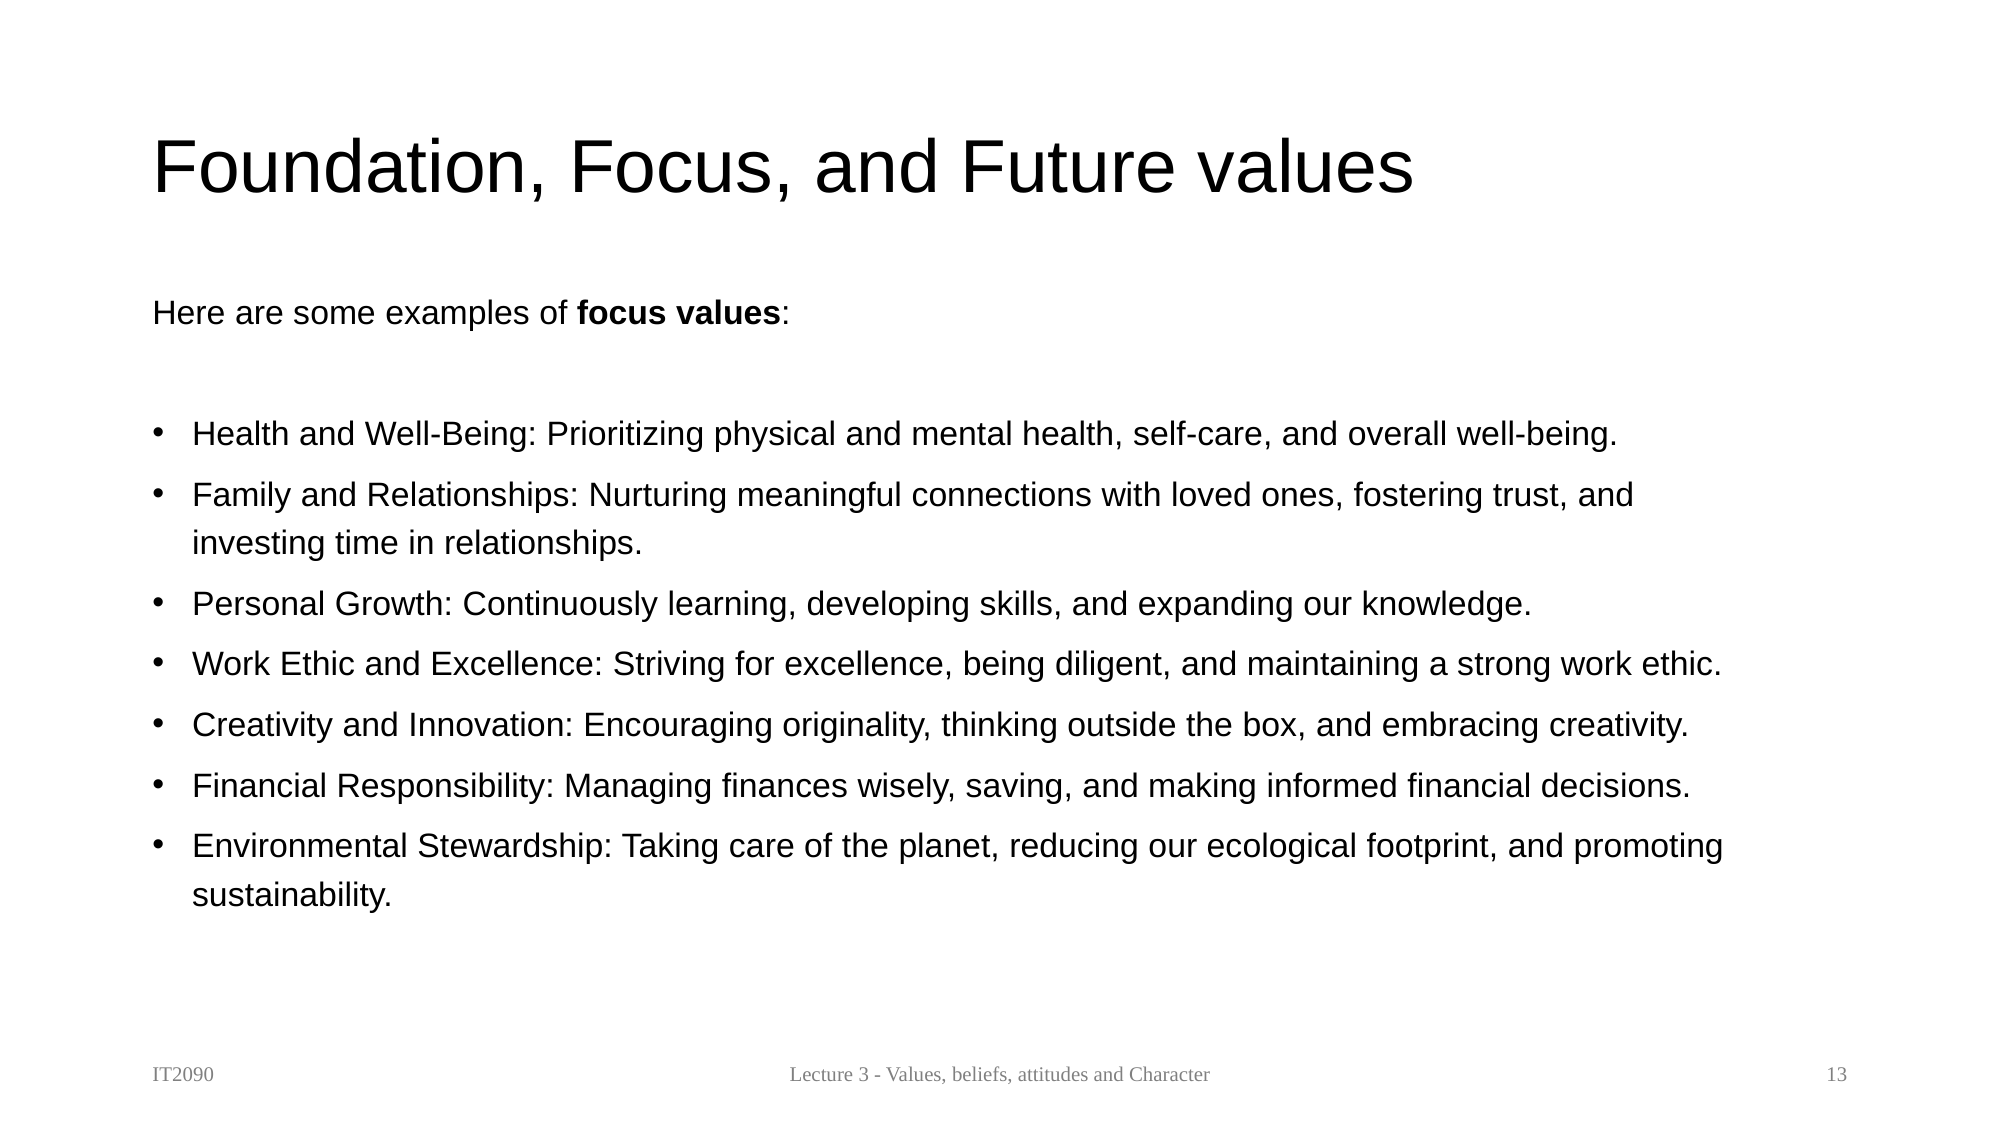

# Foundation, Focus, and Future values
Here are some examples of focus values:

Health and Well-Being: Prioritizing physical and mental health, self-care, and overall well-being.
Family and Relationships: Nurturing meaningful connections with loved ones, fostering trust, and investing time in relationships.
Personal Growth: Continuously learning, developing skills, and expanding our knowledge.
Work Ethic and Excellence: Striving for excellence, being diligent, and maintaining a strong work ethic.
Creativity and Innovation: Encouraging originality, thinking outside the box, and embracing creativity.
Financial Responsibility: Managing finances wisely, saving, and making informed financial decisions.
Environmental Stewardship: Taking care of the planet, reducing our ecological footprint, and promoting sustainability.
IT2090
Lecture 3 - Values, beliefs, attitudes and Character
13